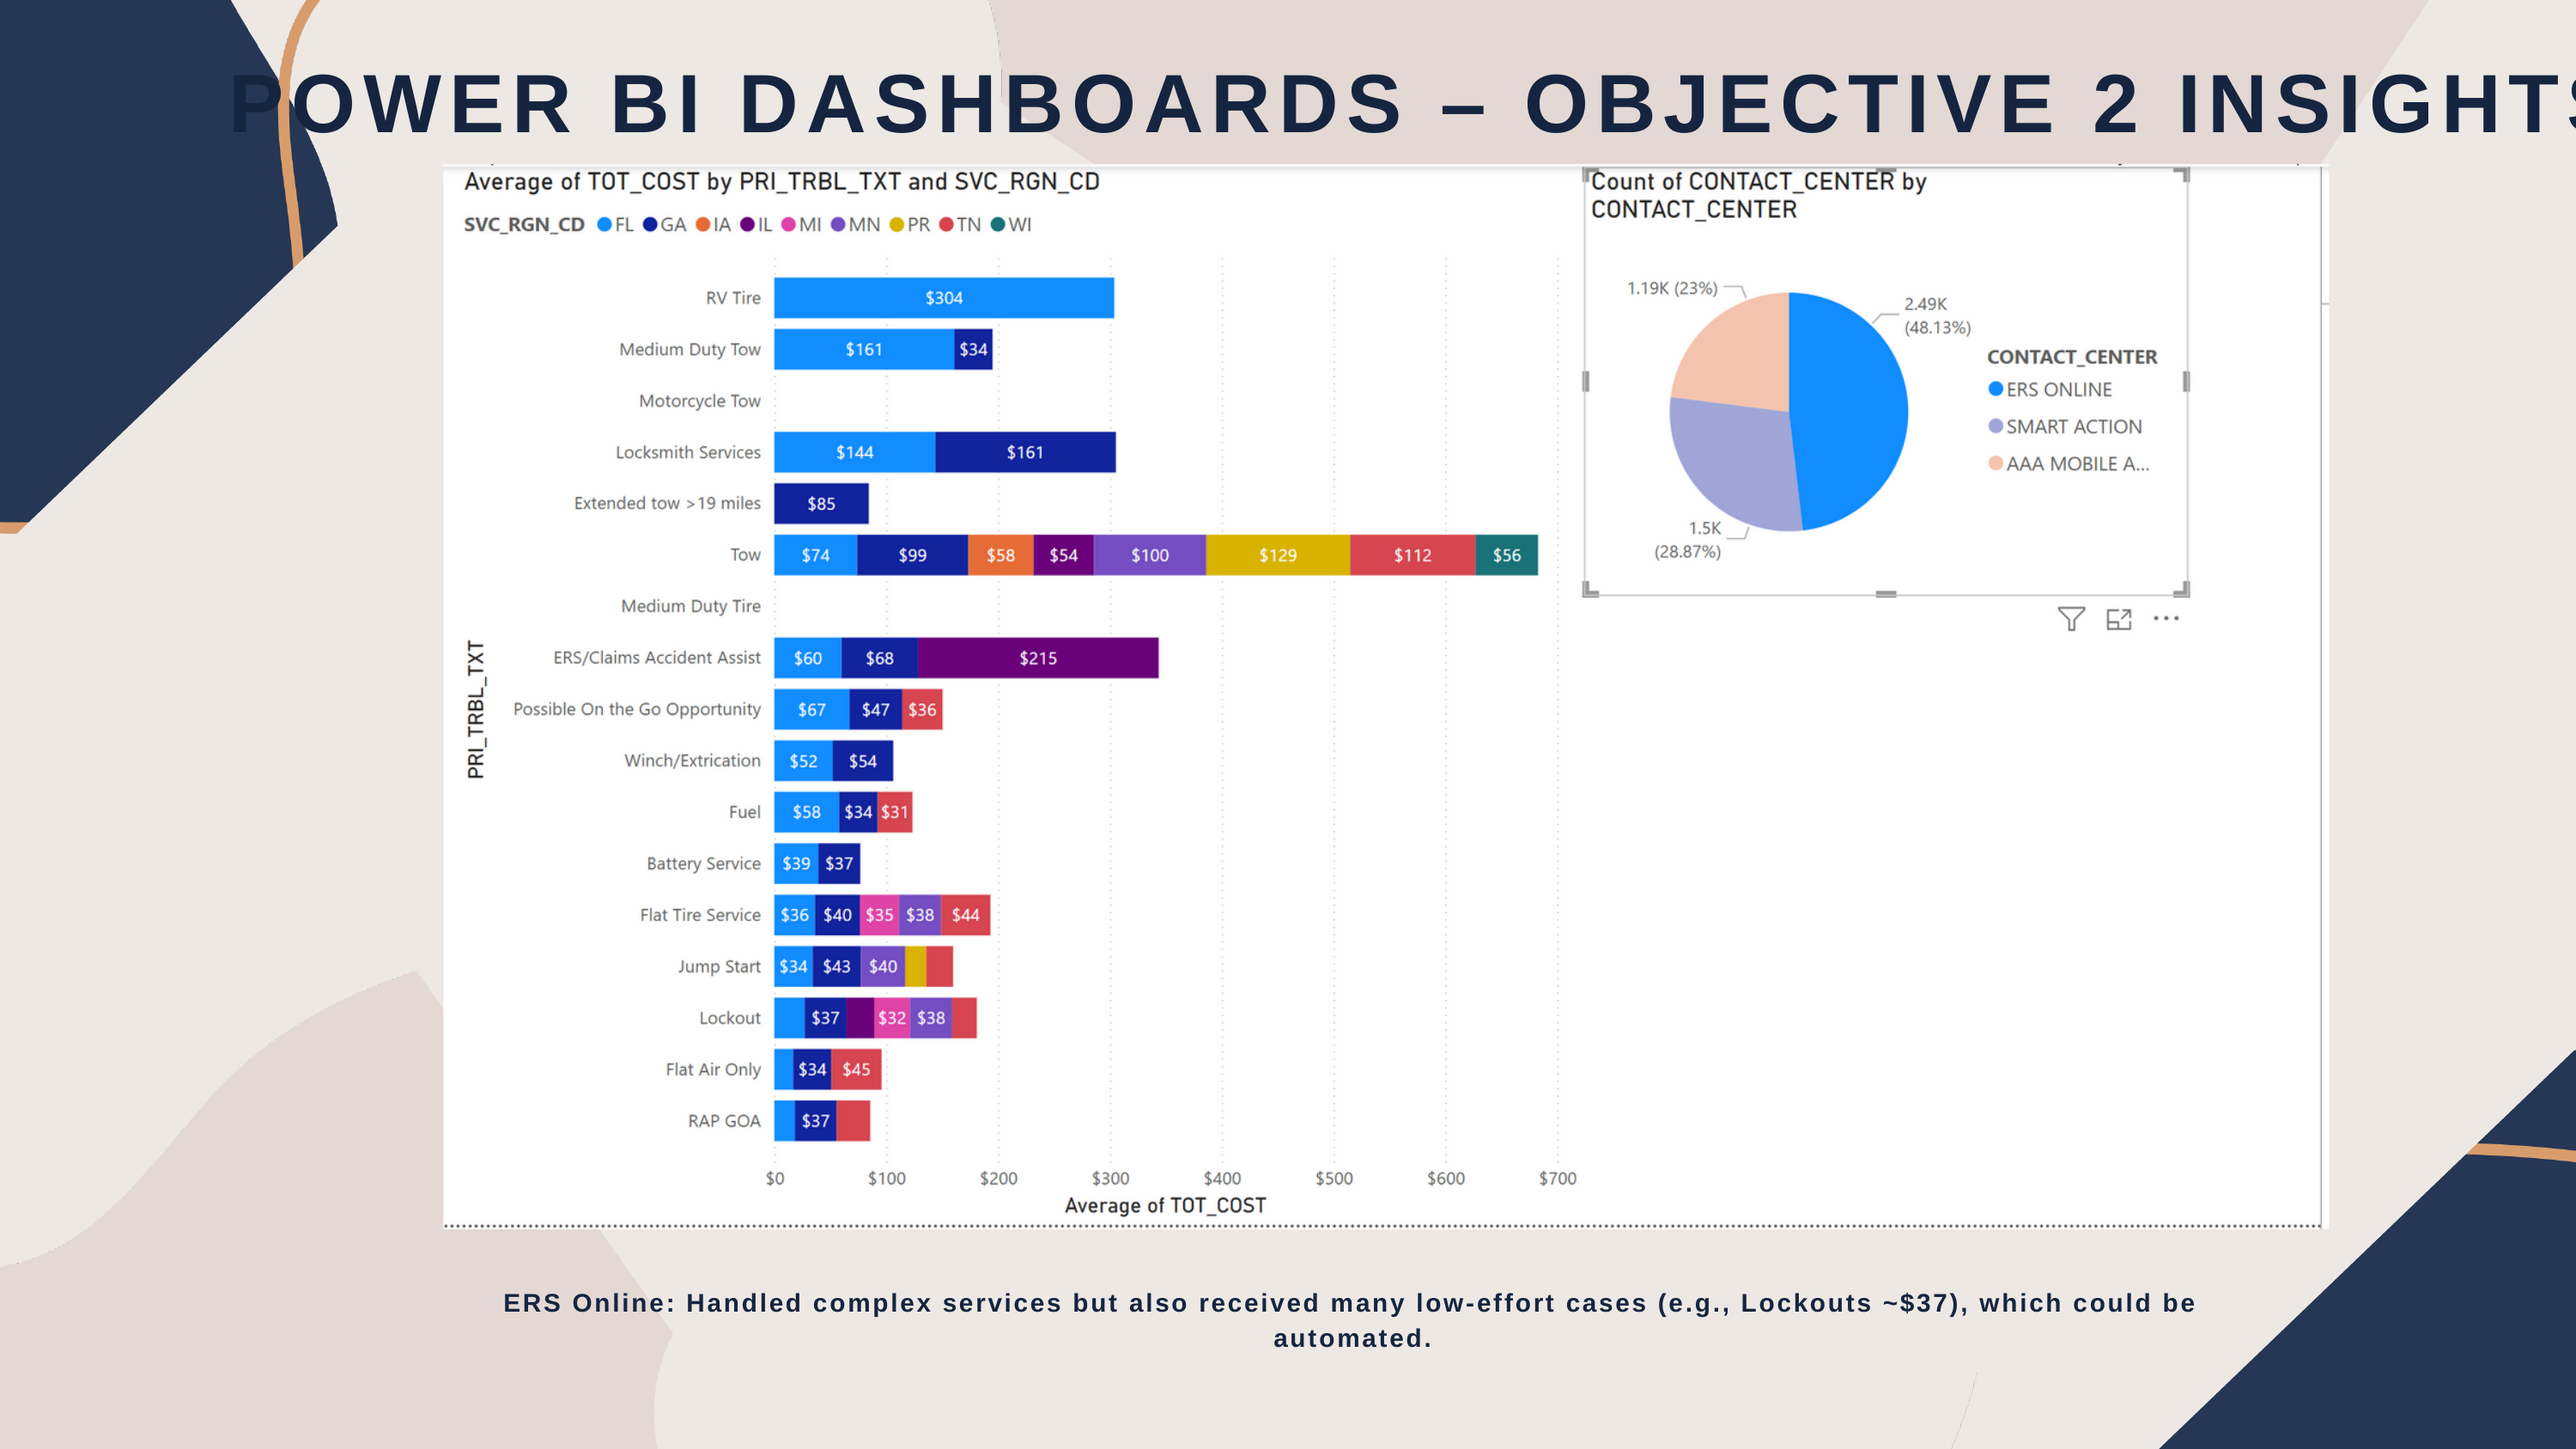

POWER BI DASHBOARDS – OBJECTIVE 2 INSIGHTS

ERS Online: Handled complex services but also received many low-effort cases (e.g., Lockouts ~$37), which could be automated.